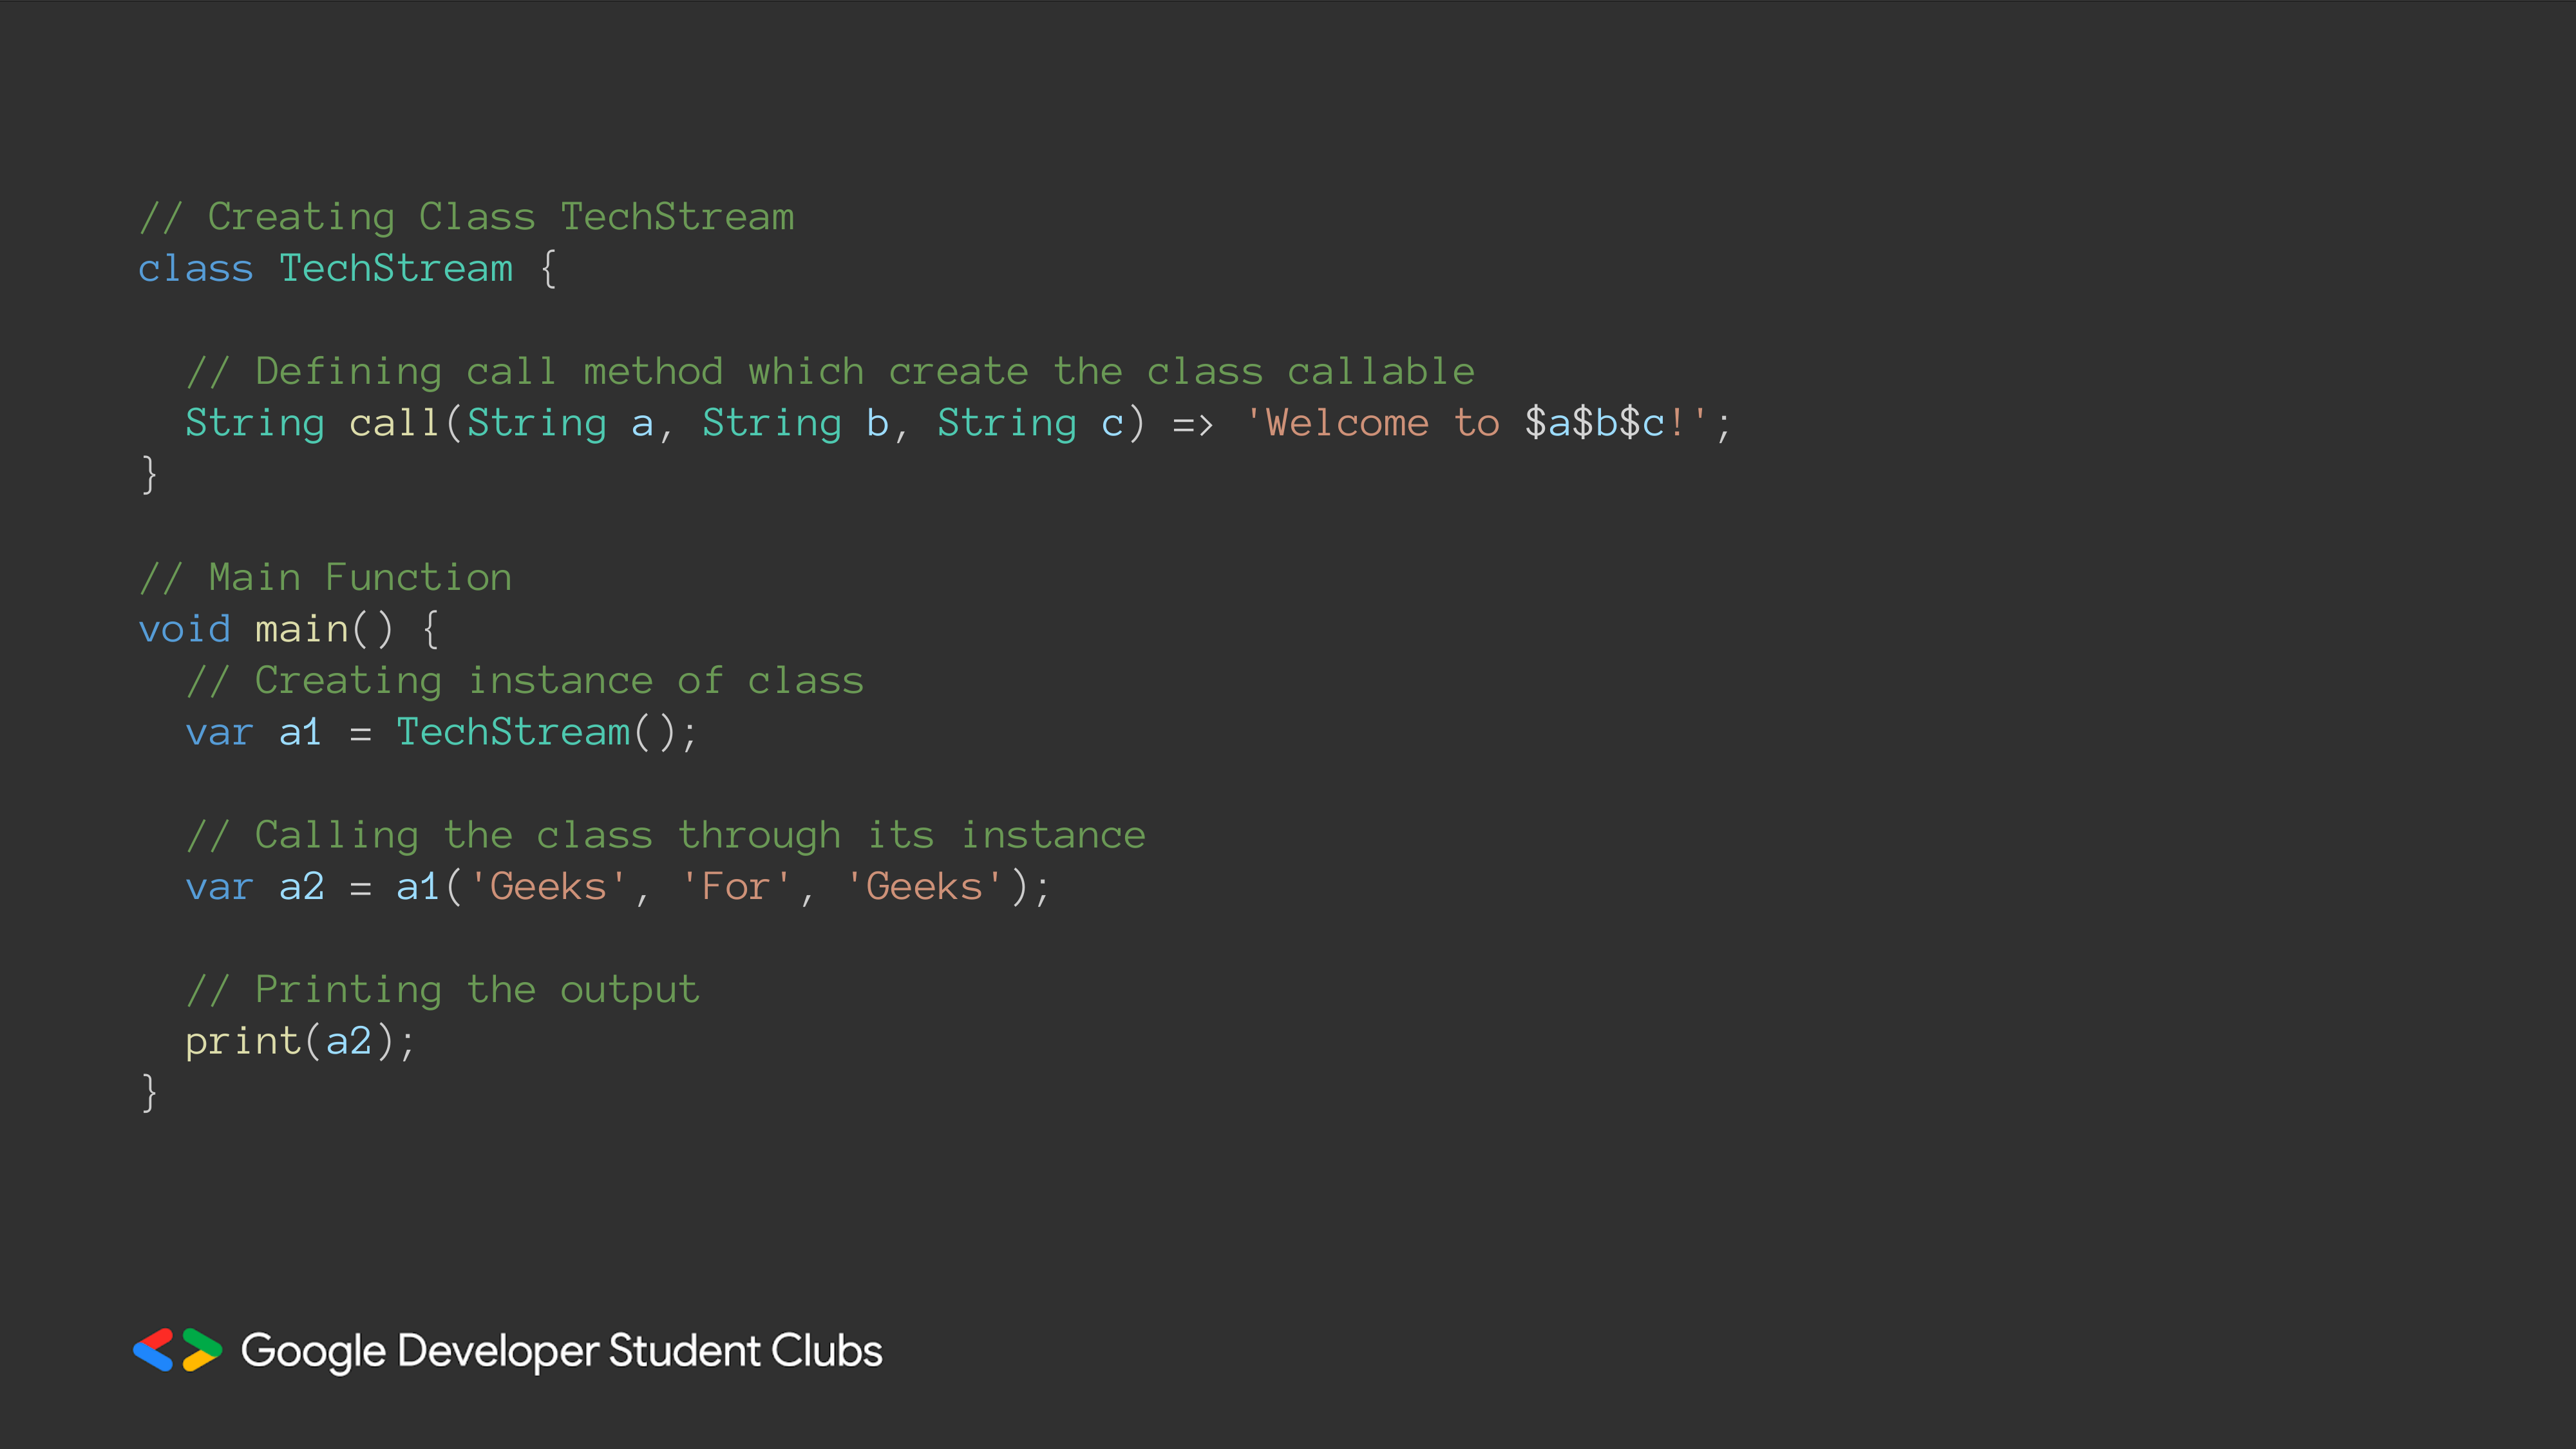

// Creating Class TechStream
class TechStream {

  // Defining call method which create the class callable
  String call(String a, String b, String c) => 'Welcome to $a$b$c!';
}
// Main Function
void main() {
  // Creating instance of class
  var a1 = TechStream();

  // Calling the class through its instance
  var a2 = a1('Geeks', 'For', 'Geeks');

  // Printing the output
  print(a2);
}